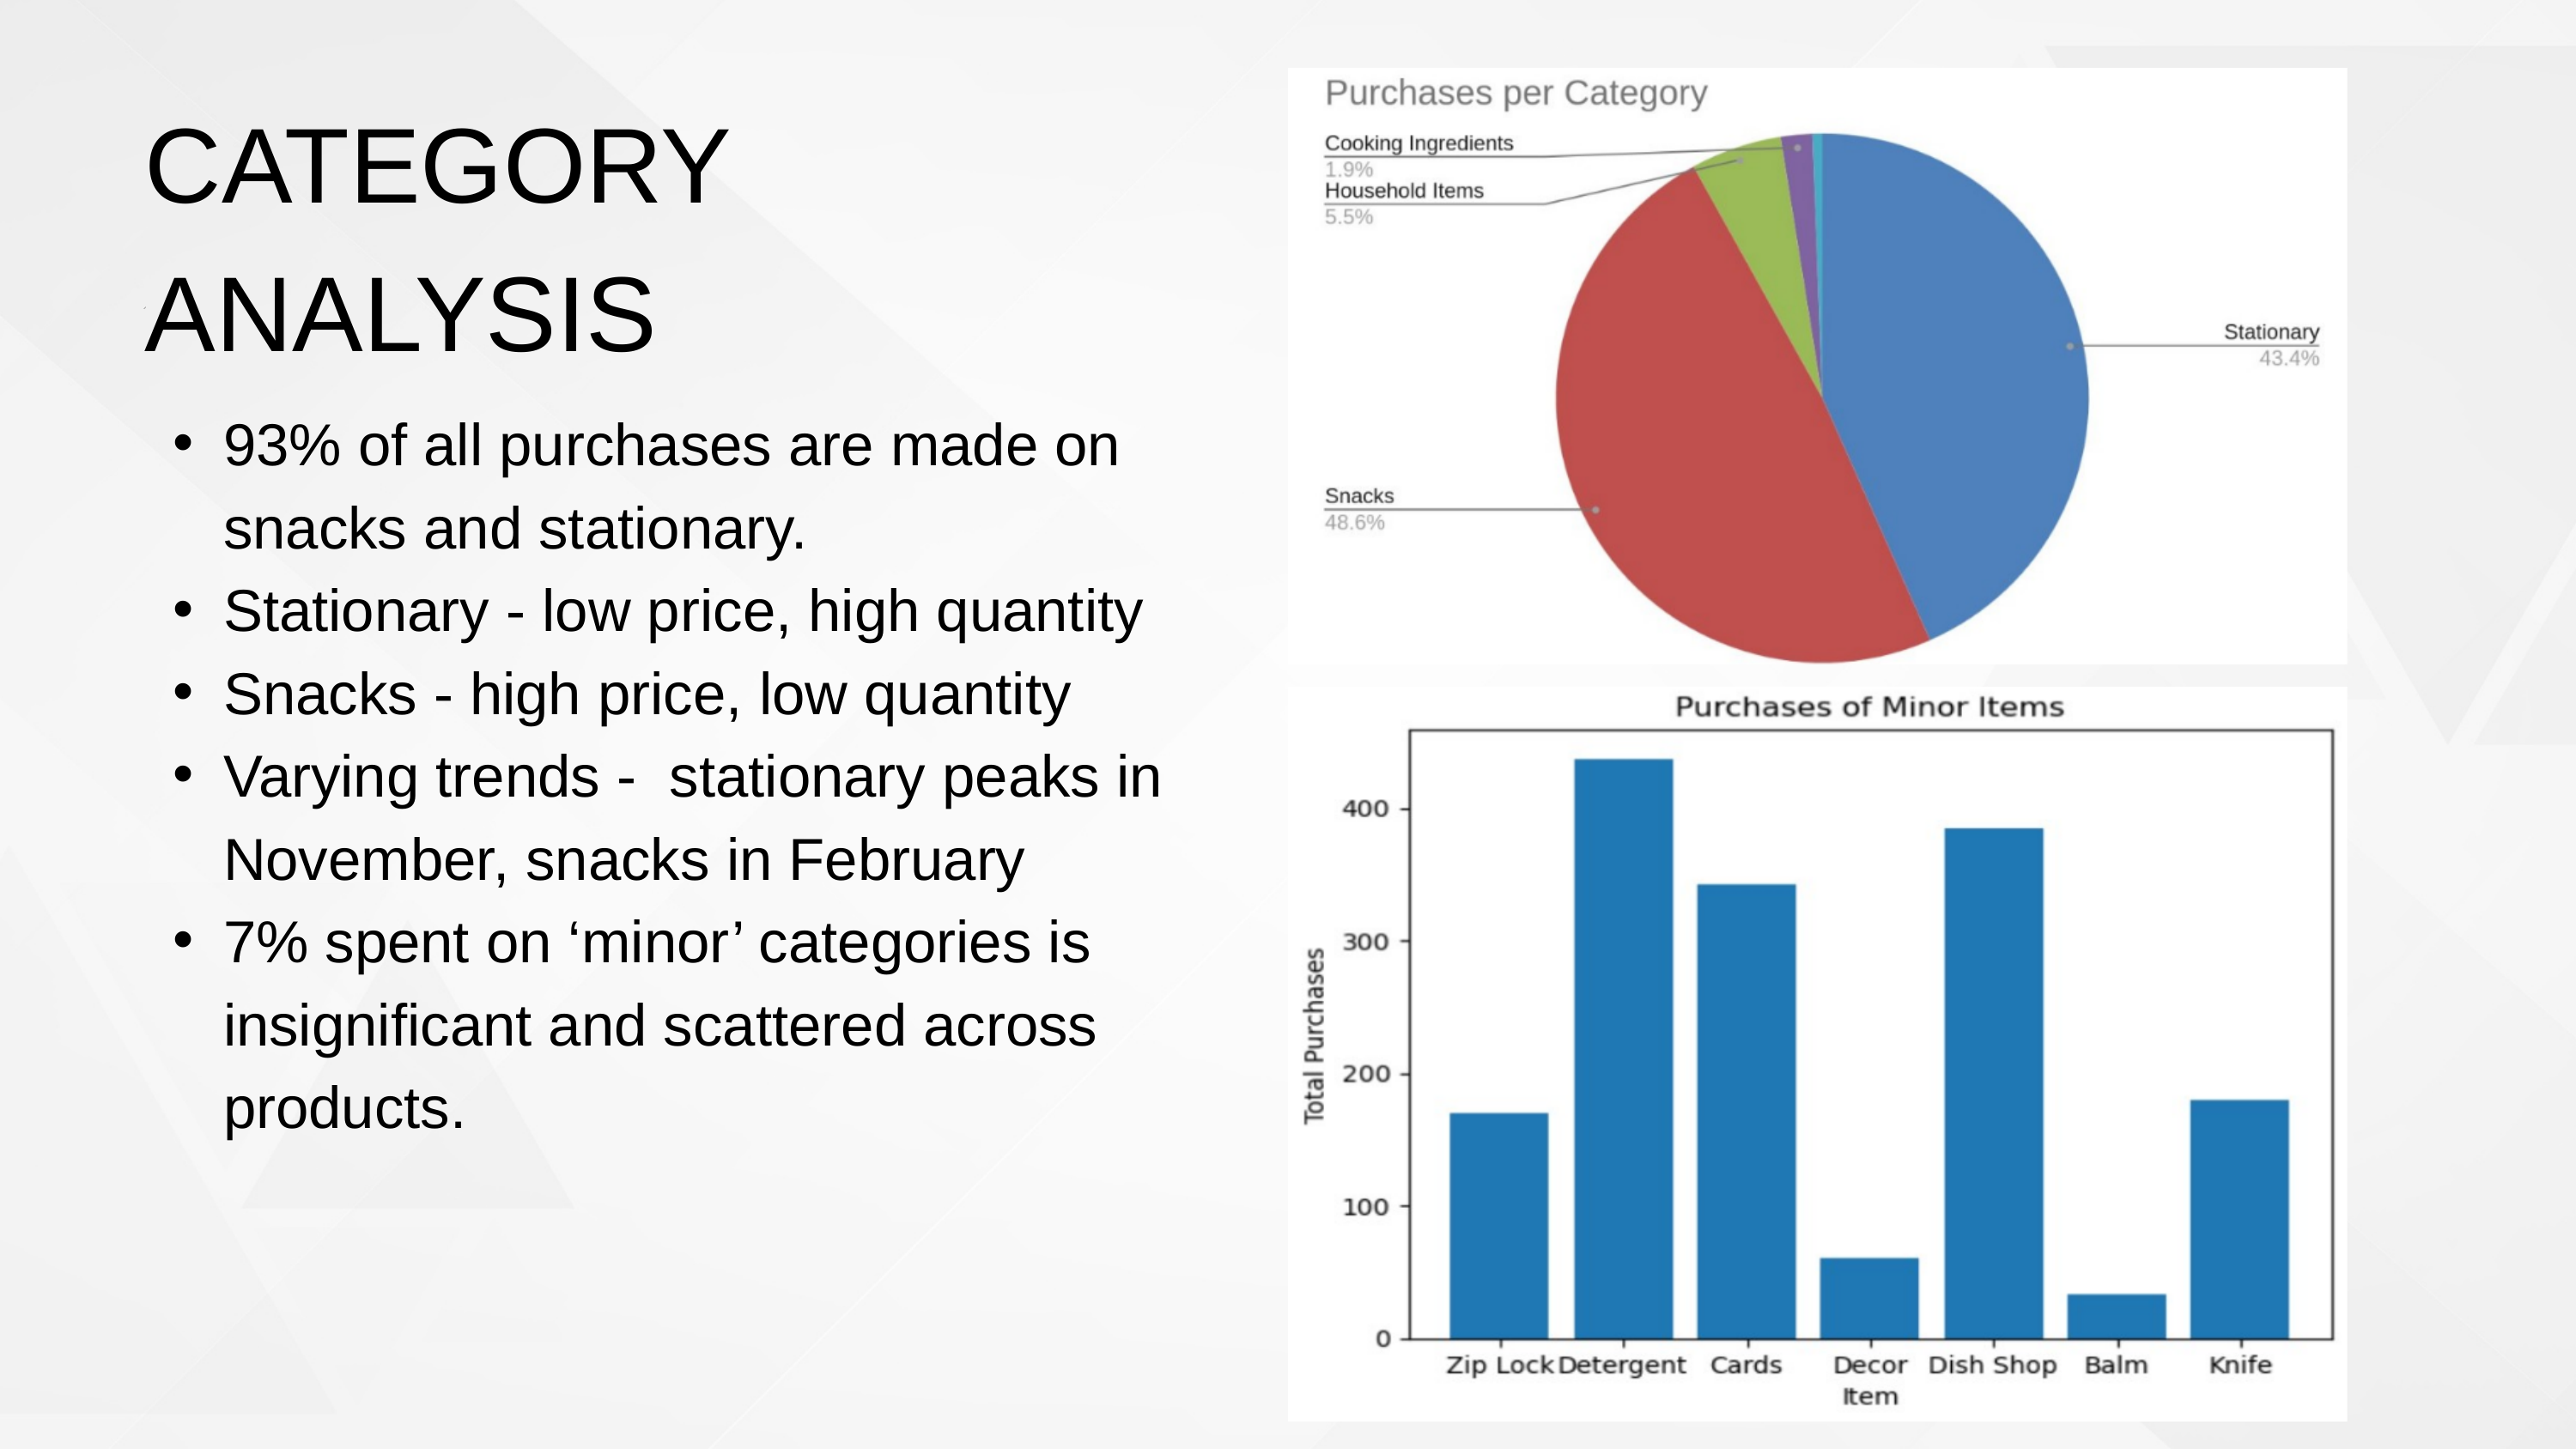

CATEGORY ANALYSIS

93% of all purchases are made on snacks and stationary.
Stationary - low price, high quantity
Snacks - high price, low quantity
Varying trends -  stationary peaks in November, snacks in February
7% spent on ‘minor’ categories is insignificant and scattered across products.